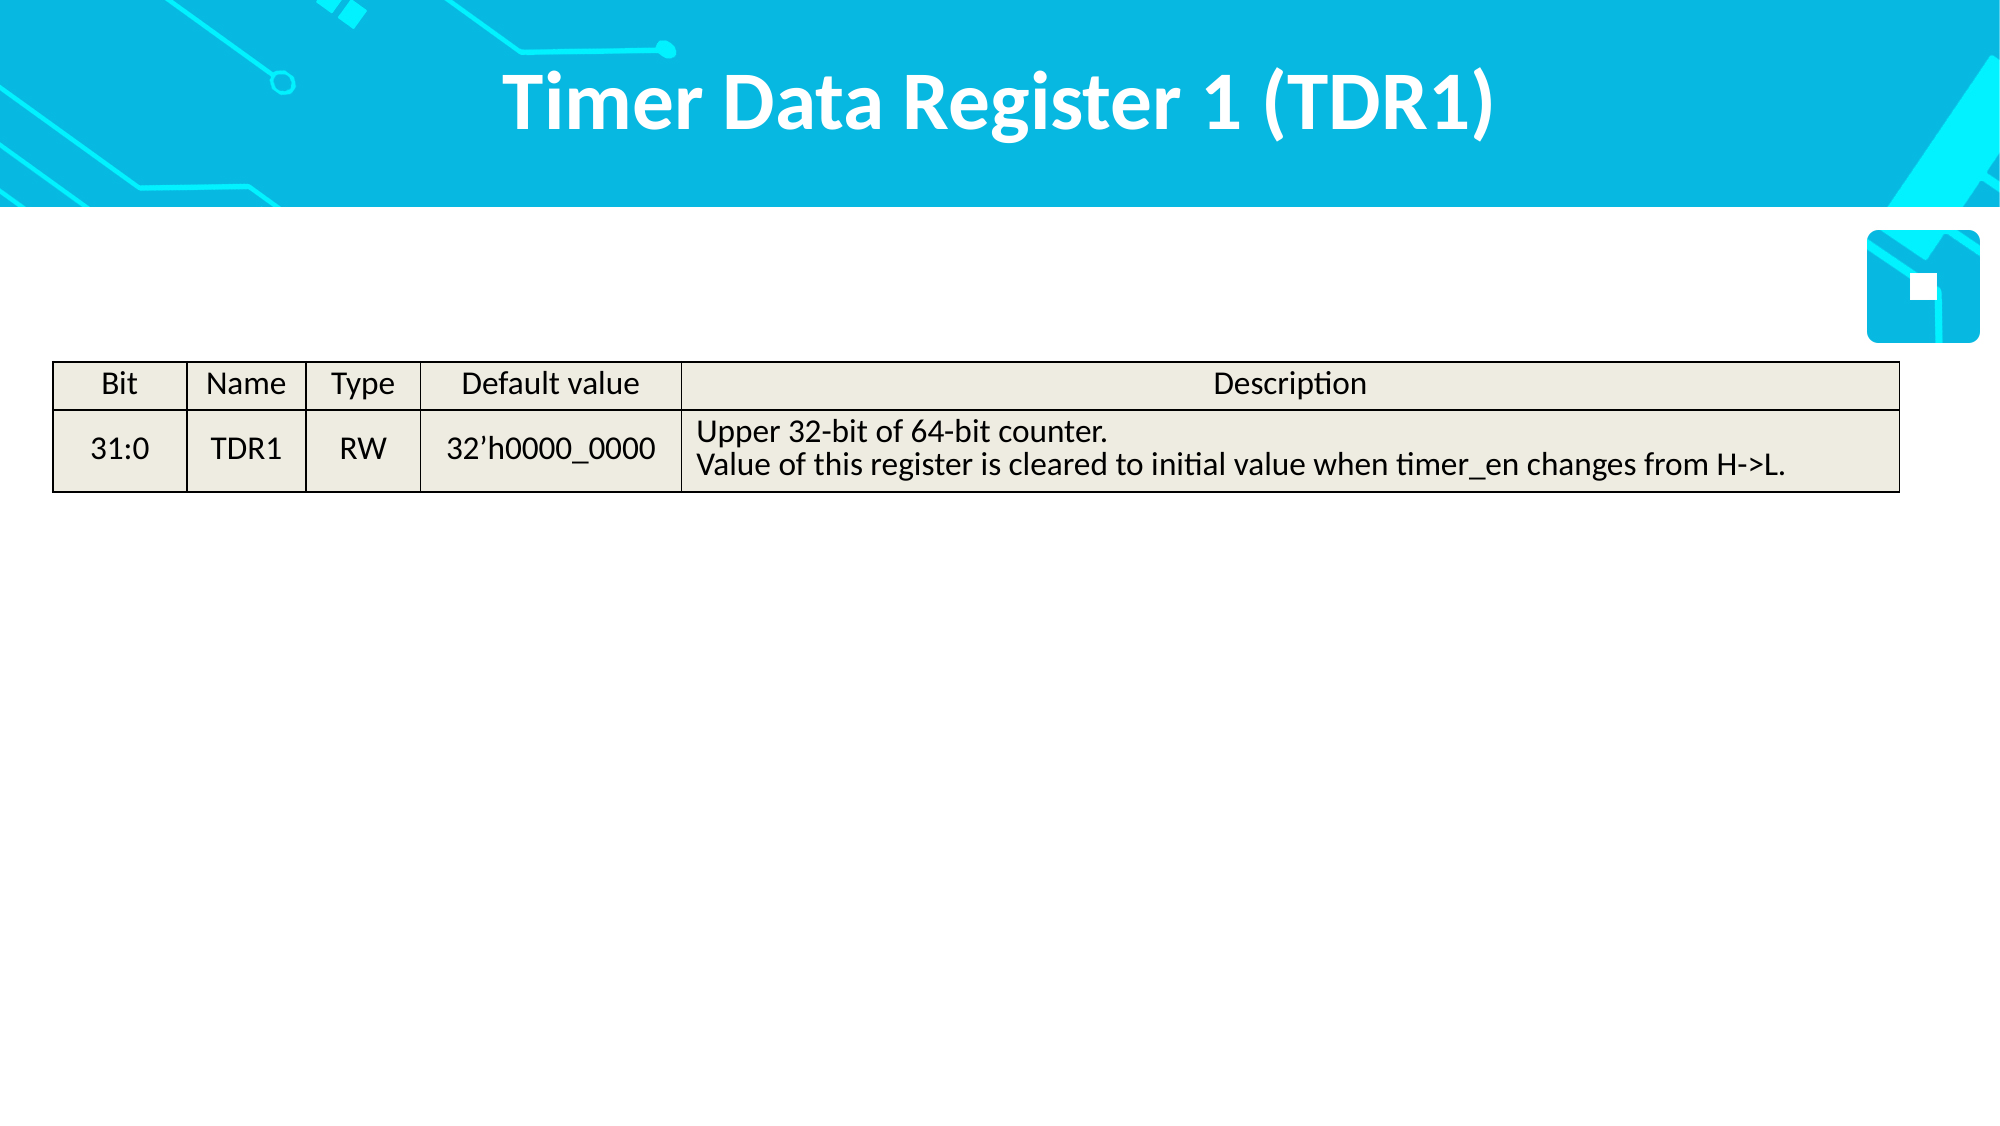

# Timer Data Register 1 (TDR1)
| Bit | Name | Type | Default value | Description |
| --- | --- | --- | --- | --- |
| 31:0 | TDR1 | RW | 32’h0000\_0000 | Upper 32-bit of 64-bit counter. Value of this register is cleared to initial value when timer\_en changes from H->L. |